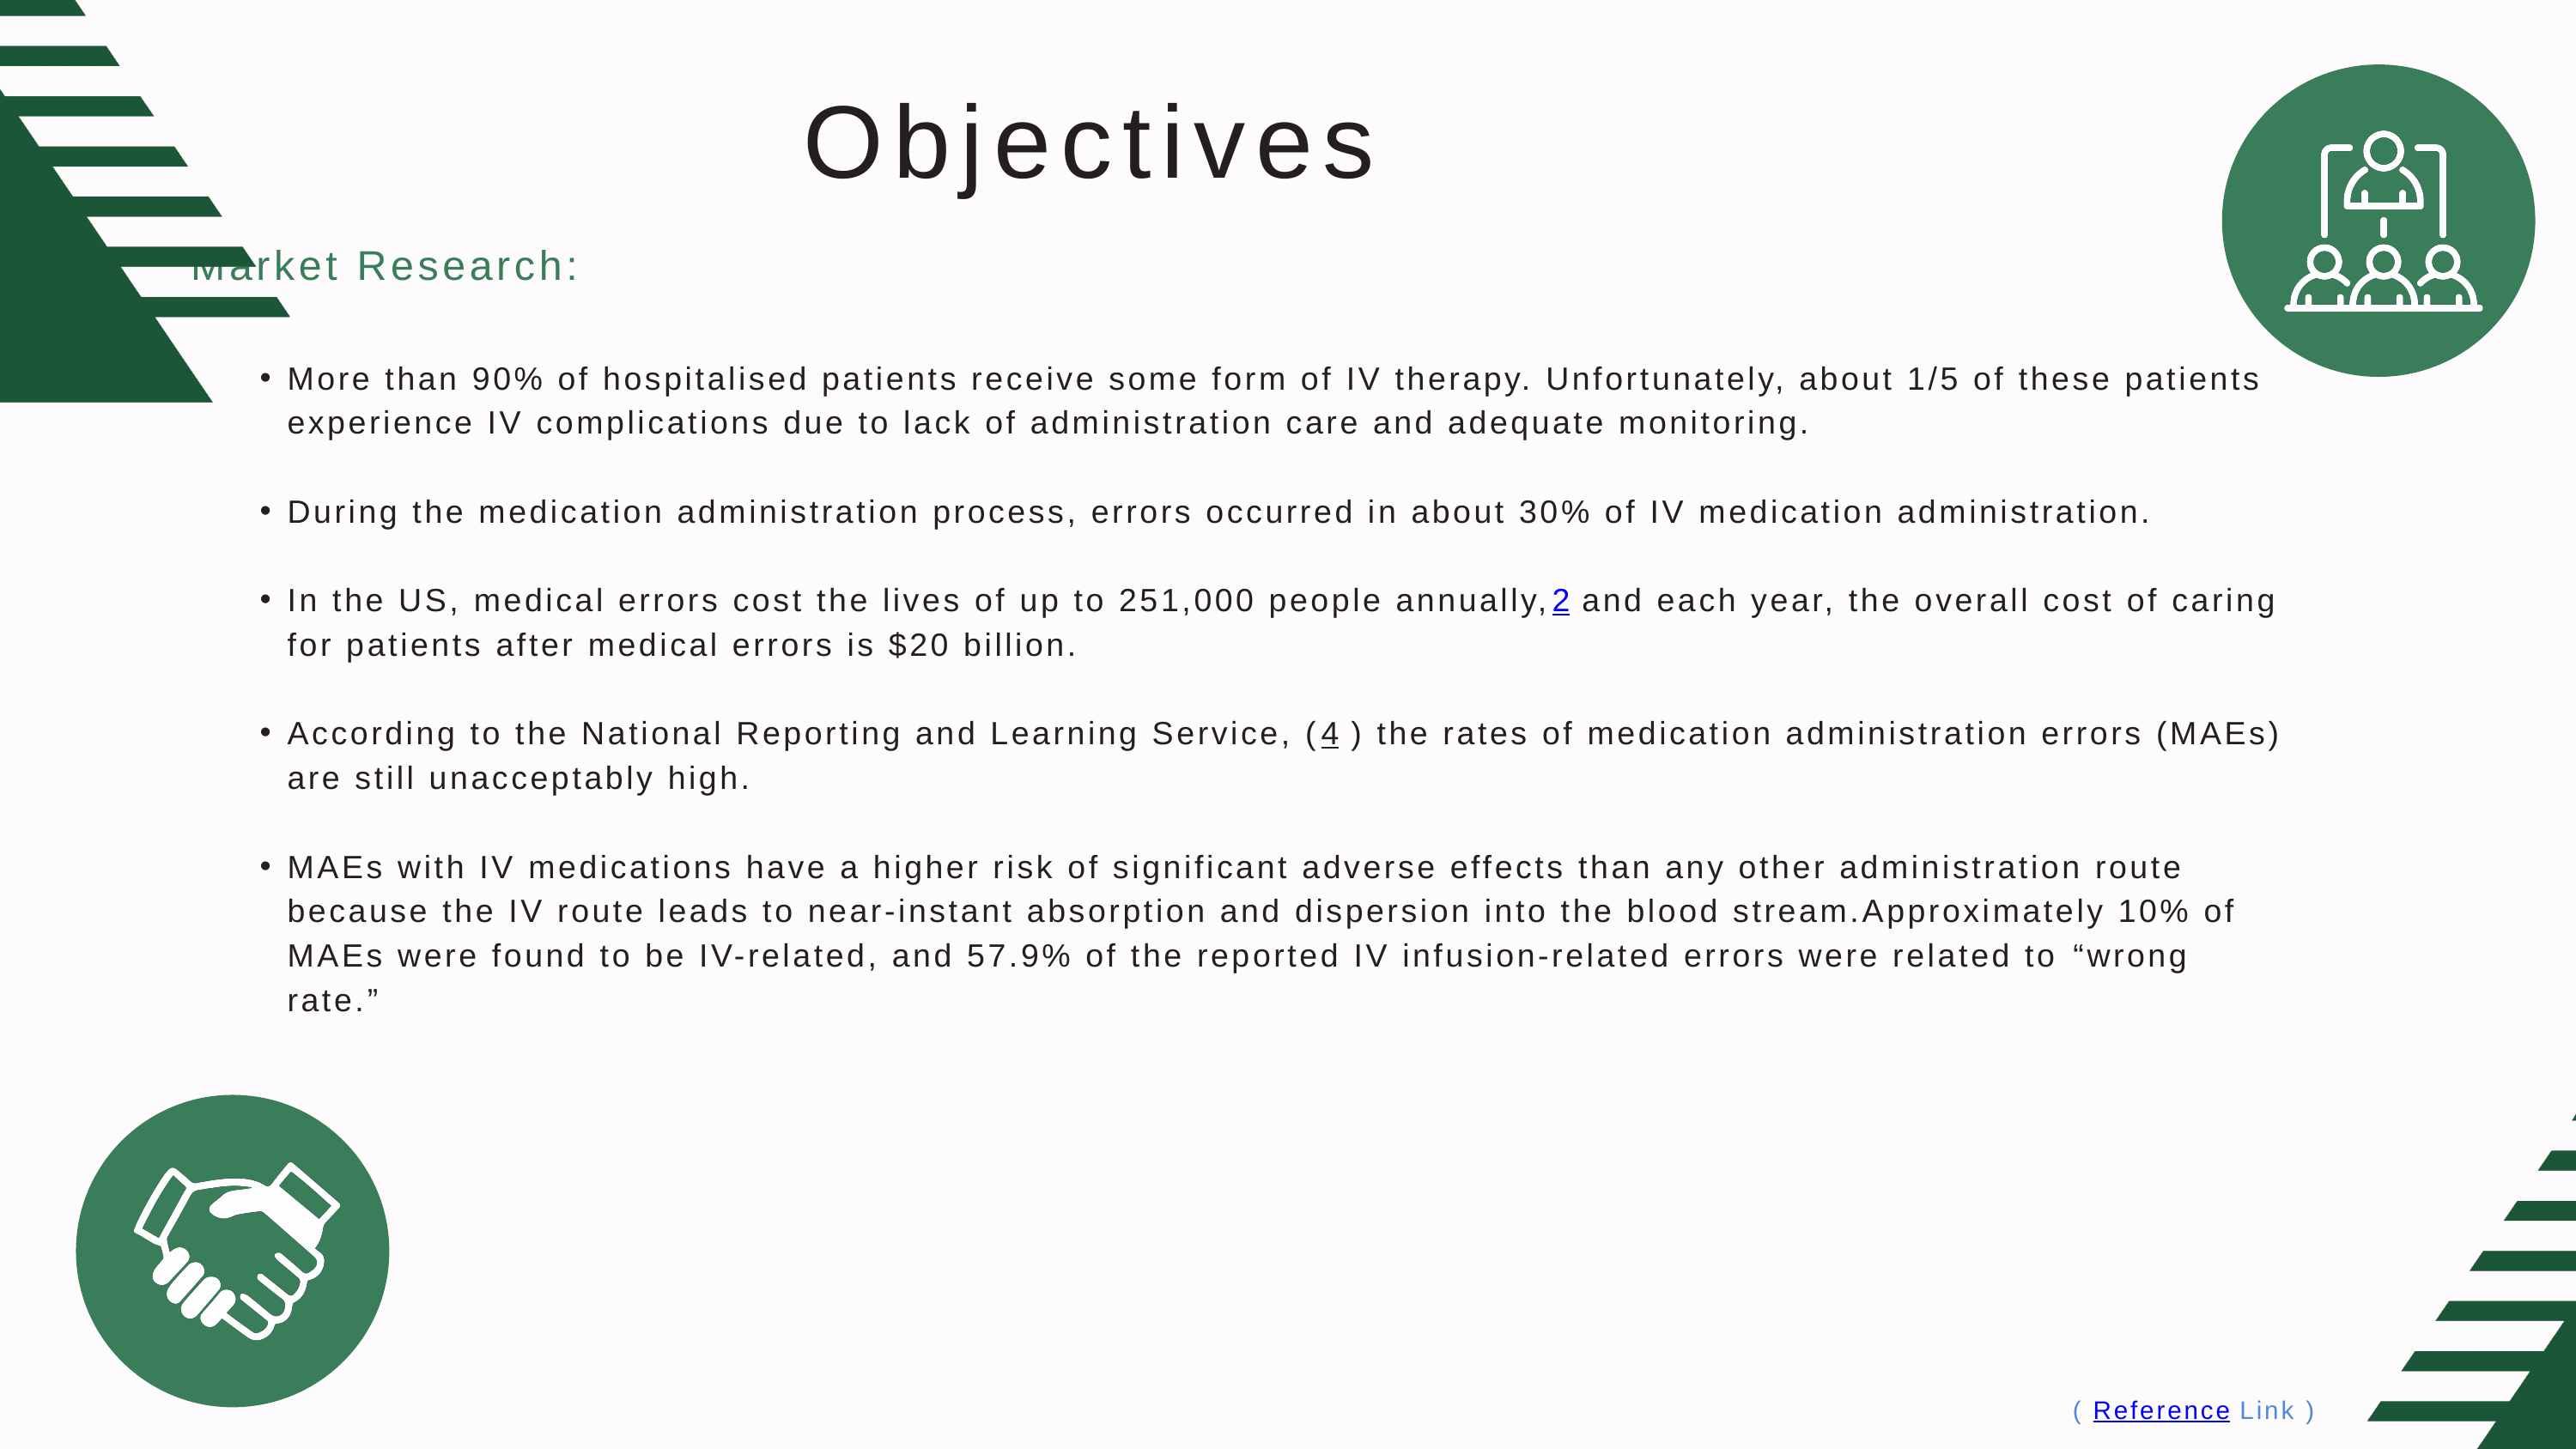

Objectives

Market Research:

More than 90% of hospitalised patients receive some form of IV therapy. Unfortunately, about 1/5 of these patients experience IV complications due to lack of administration care and adequate monitoring.

During the medication administration process, errors occurred in about 30% of IV medication administration.

In the US, medical errors cost the lives of up to 251,000 people annually,2 and each year, the overall cost of caring for patients after medical errors is $20 billion.

According to the National Reporting and Learning Service, (4 ) the rates of medication administration errors (MAEs) are still unacceptably high.

MAEs with IV medications have a higher risk of significant adverse effects than any other administration route because the IV route leads to near-instant absorption and dispersion into the blood stream.Approximately 10% of MAEs were found to be IV-related, and 57.9% of the reported IV infusion-related errors were related to “wrong rate.”

( Reference Link )